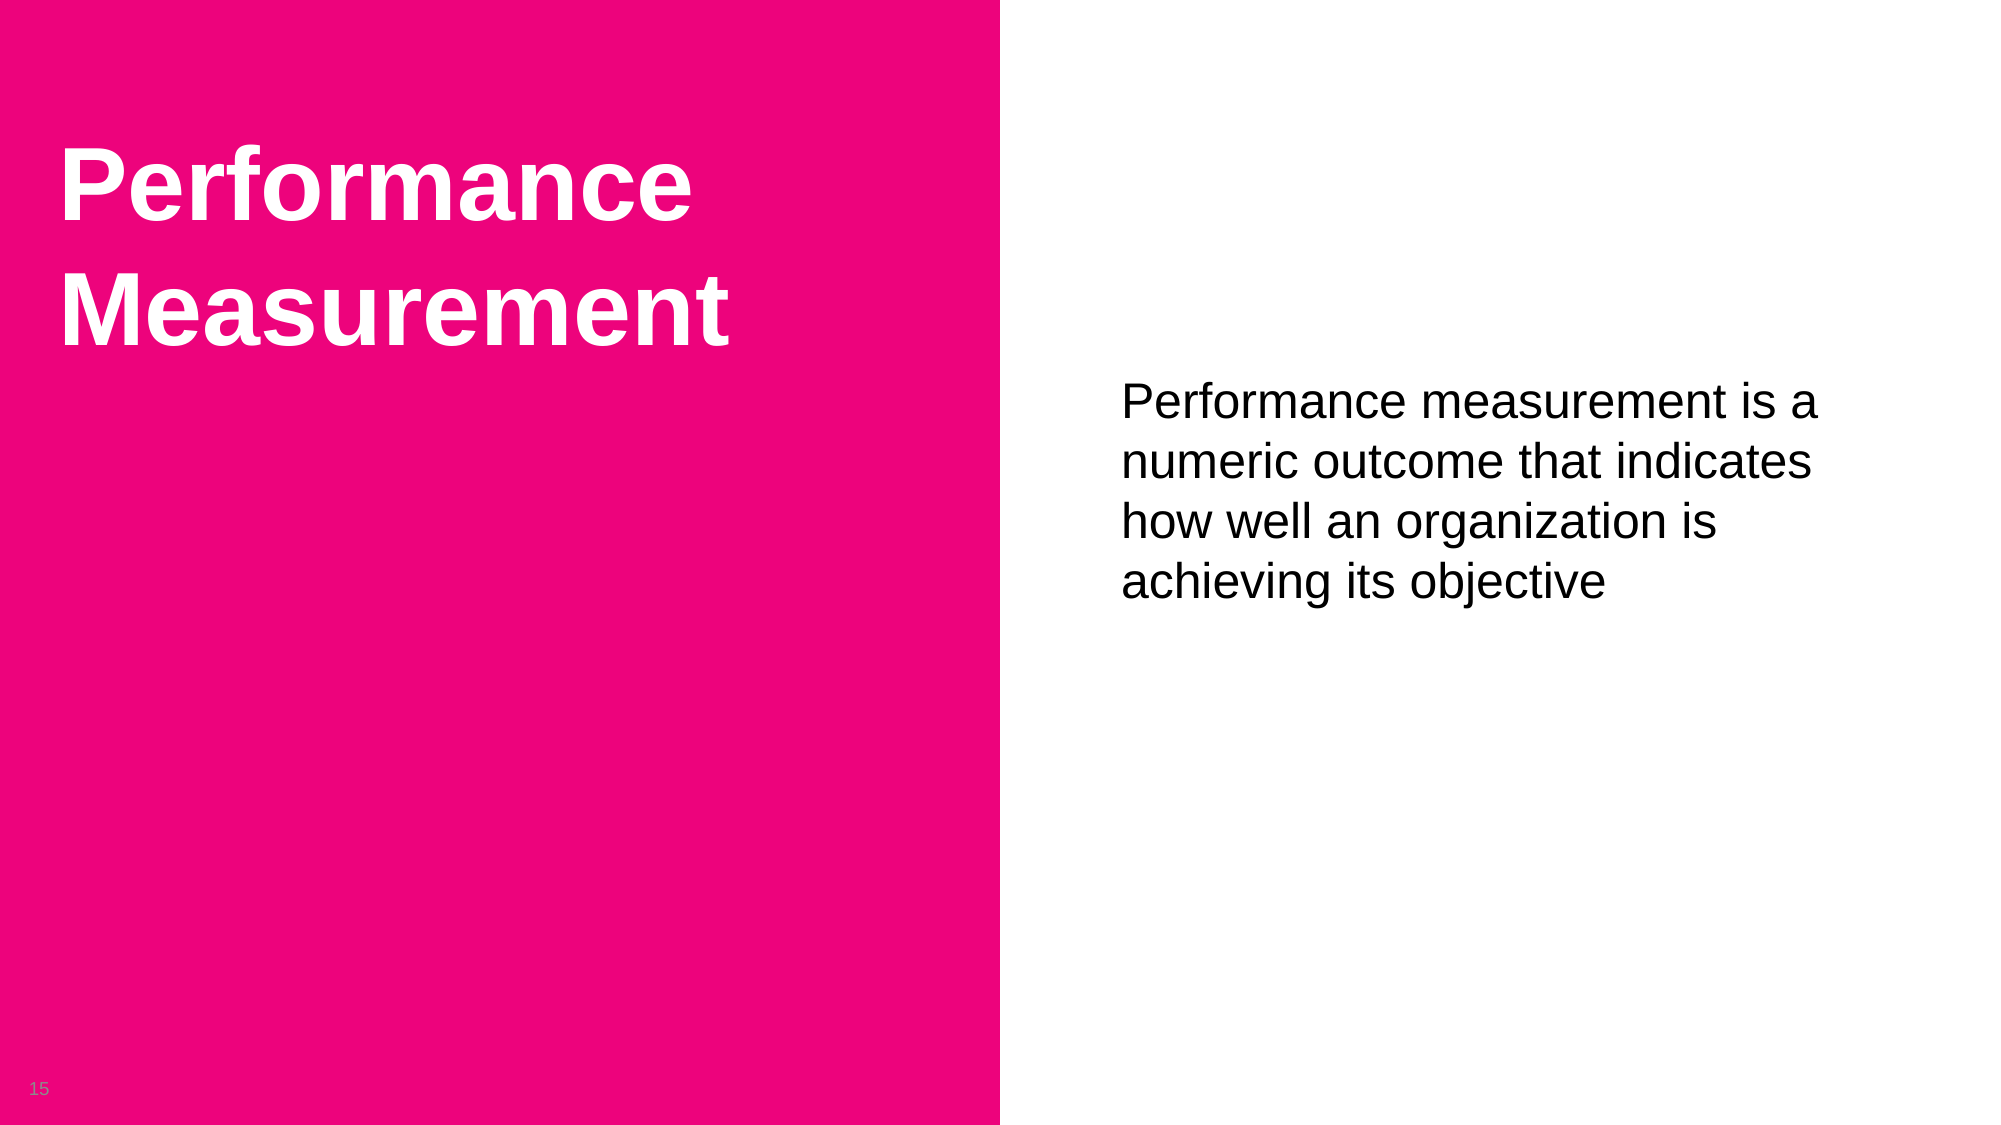

# Performance Measurement
Performance measurement is a numeric outcome that indicates how well an organization is achieving its objective
15